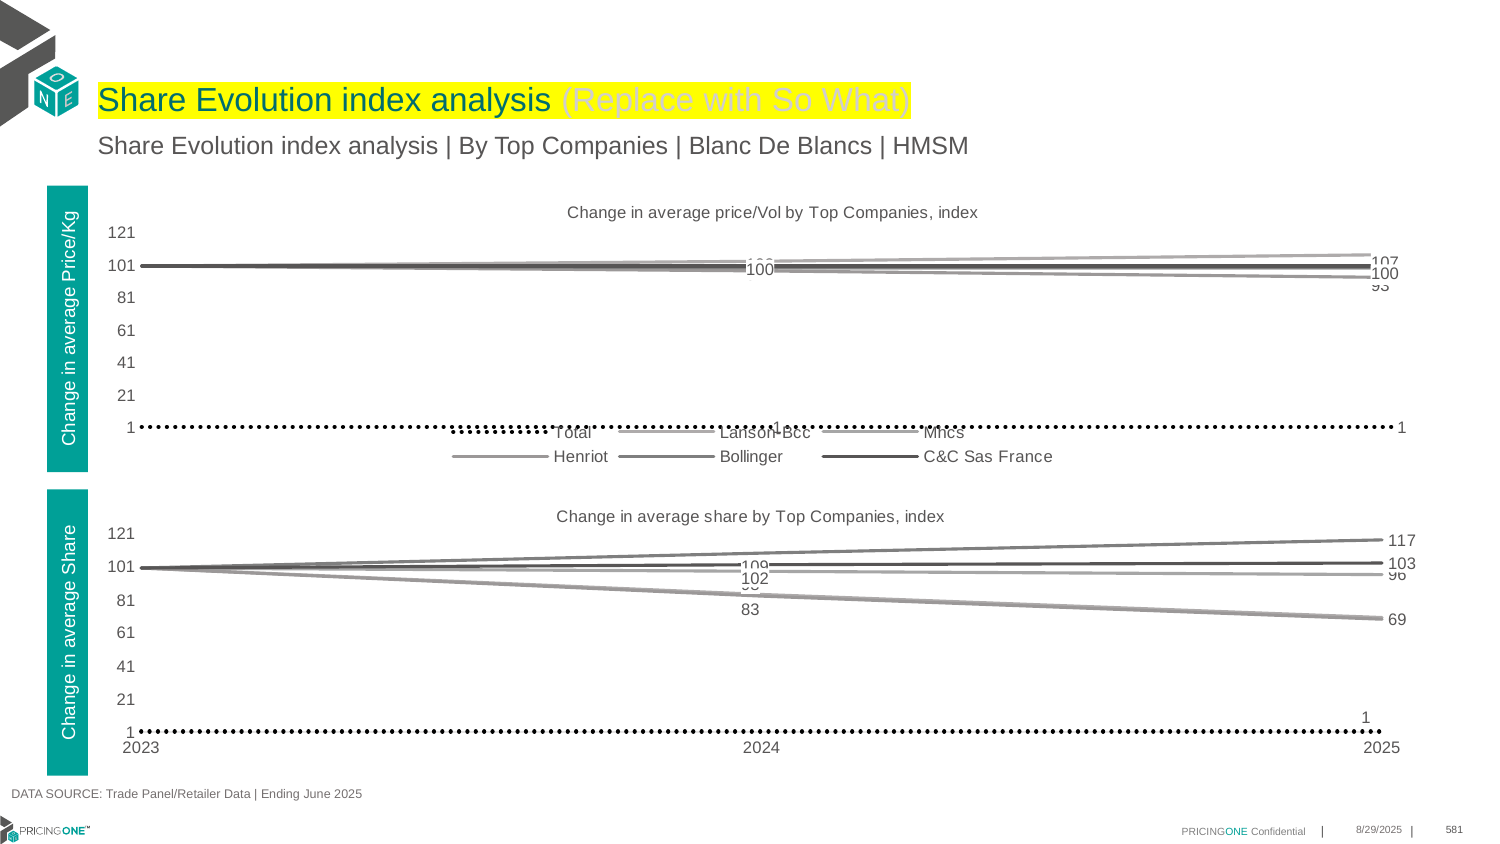

# Share Evolution index analysis (Replace with So What)
Share Evolution index analysis | By Top Companies | Blanc De Blancs | HMSM

### Chart: Change in average price/Vol by Top Companies, index

| Category | Total | Lanson-Bcc | Mhcs | Henriot | Bollinger | C&C Sas France |
|---|---|---|---|---|---|---|
| 2023 | 1.0 | 100.0 | 100.0 | 100.0 | 100.0 | 100.0 |
| 2024 | 0.9942342514970061 | 103.0 | 99.0 | 97.0 | 99.0 | 100.0 |
| 2025 | 0.9893422754491018 | 107.0 | 99.0 | 93.0 | 99.0 | 100.0 |
Change in average Price/Kg

### Chart: Change in average share by Top Companies, index

| Category | Total | Lanson-Bcc | Mhcs | Henriot | Bollinger | C&C Sas France |
|---|---|---|---|---|---|---|
| 2023 | 1.0 | 100.0 | 100.0 | 100.0 | 100.0 | 100.0 |
| 2024 | 1.0 | 84.0 | 98.0 | 83.0 | 109.0 | 102.0 |
| 2025 | 1.0 | 70.0 | 96.0 | 69.0 | 117.0 | 103.0 |
Change in average Share
DATA SOURCE: Trade Panel/Retailer Data | Ending June 2025

8/29/2025
581